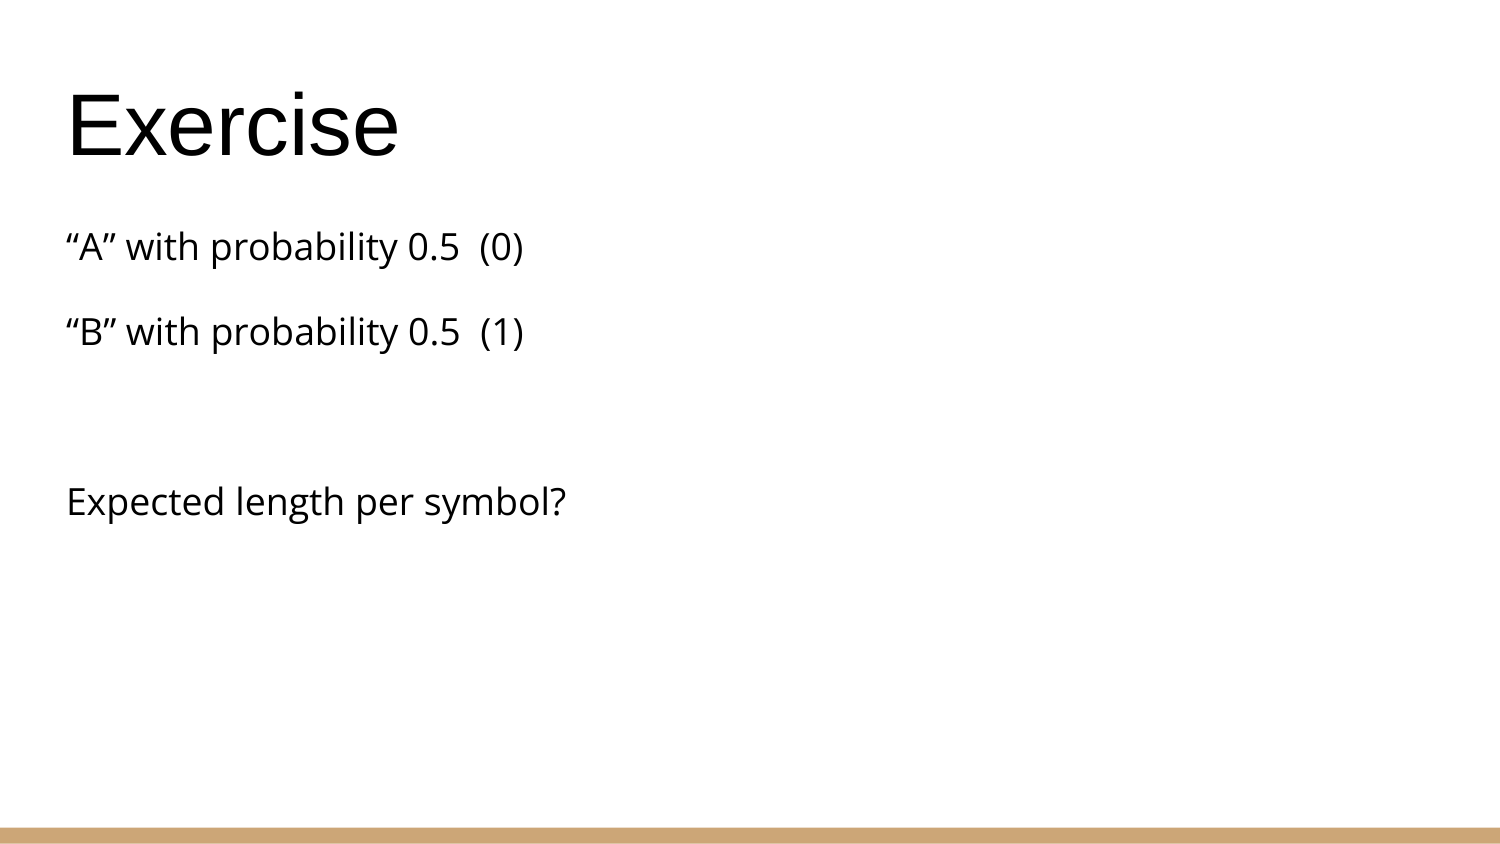

# Exercise
“A” with probability 0.5  (0)
“B” with probability 0.5  (1)

Expected length per symbol?